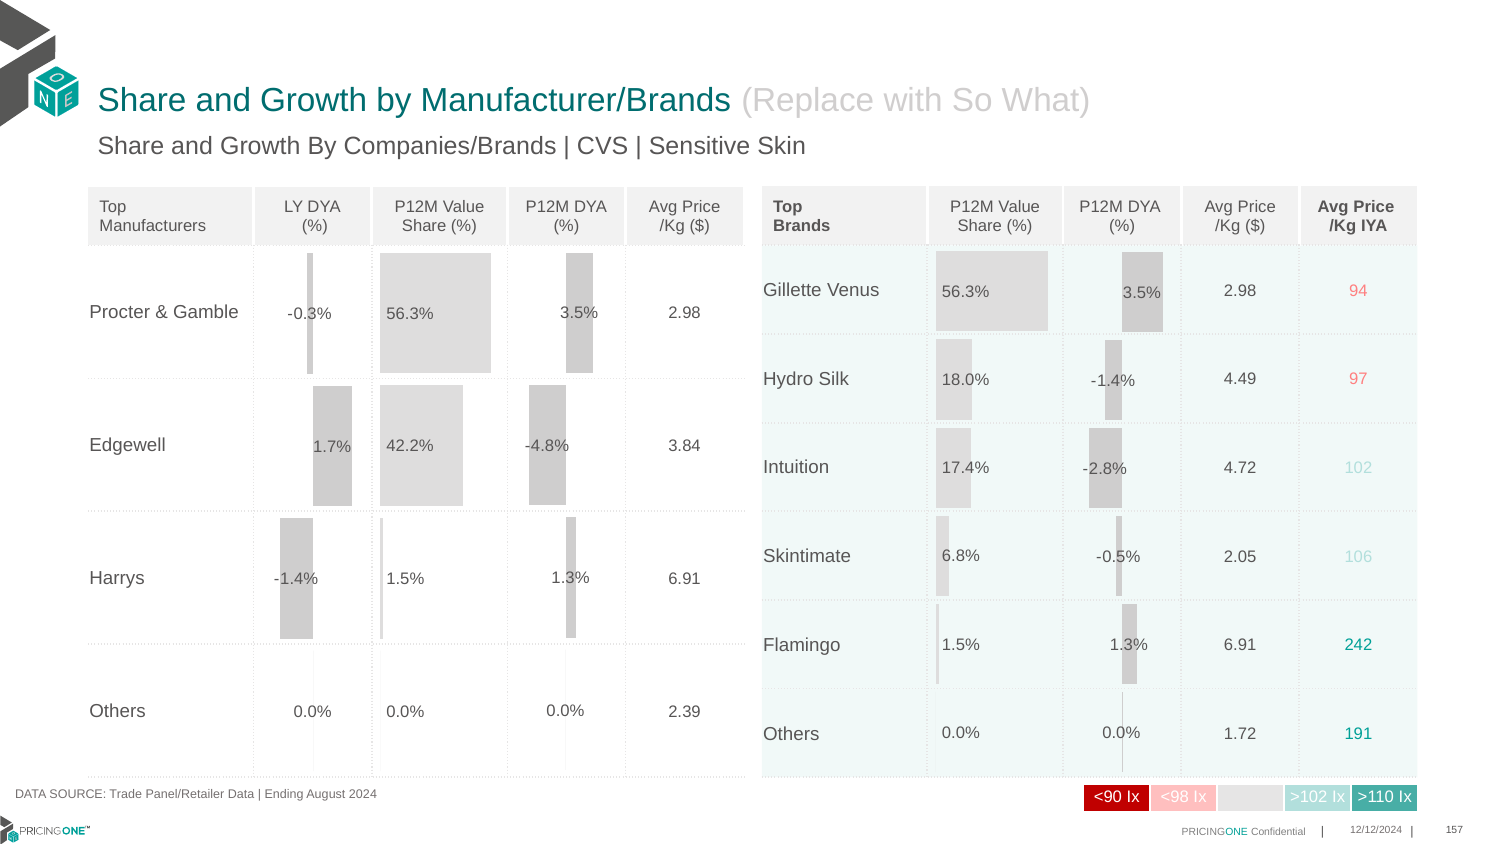

# Share and Growth by Manufacturer/Brands (Replace with So What)

Share and Growth By Companies/Brands | CVS | Sensitive Skin
| Top Brands | P12M Value Share (%) | P12M DYA (%) | Avg Price /Kg ($) | Avg Price /Kg IYA |
| --- | --- | --- | --- | --- |
| Gillette Venus |  |  | 2.98 | 94 |
| Hydro Silk |  |  | 4.49 | 97 |
| Intuition |  |  | 4.72 | 102 |
| Skintimate |  |  | 2.05 | 106 |
| Flamingo |  |  | 6.91 | 242 |
| Others |  |  | 1.72 | 191 |
| Top Manufacturers | LY DYA (%) | P12M Value Share (%) | P12M DYA (%) | Avg Price /Kg ($) |
| --- | --- | --- | --- | --- |
| Procter & Gamble |  |  |  | 2.98 |
| Edgewell |  |  |  | 3.84 |
| Harrys |  |  |  | 6.91 |
| Others |  |  |  | 2.39 |

### Chart

| Category | Share DYA P12M |
|---|---|
| None | 0.03548096667935807 |

### Chart

| Category | Value Share P12M |
|---|---|
| None | 0.5634071098727703 |

### Chart

| Category | Share DYA LY |
|---|---|
| None | -0.0027278238313798164 |

### Chart

| Category | Value Share |
|---|---|
| None | 0.5634071098727703 |

### Chart

| Category | Share DYA |
|---|---|
| None | 0.03548096667935807 |
DATA SOURCE: Trade Panel/Retailer Data | Ending August 2024
| <90 Ix | <98 Ix |  | >102 Ix | >110 Ix |
| --- | --- | --- | --- | --- |

12/12/2024
157